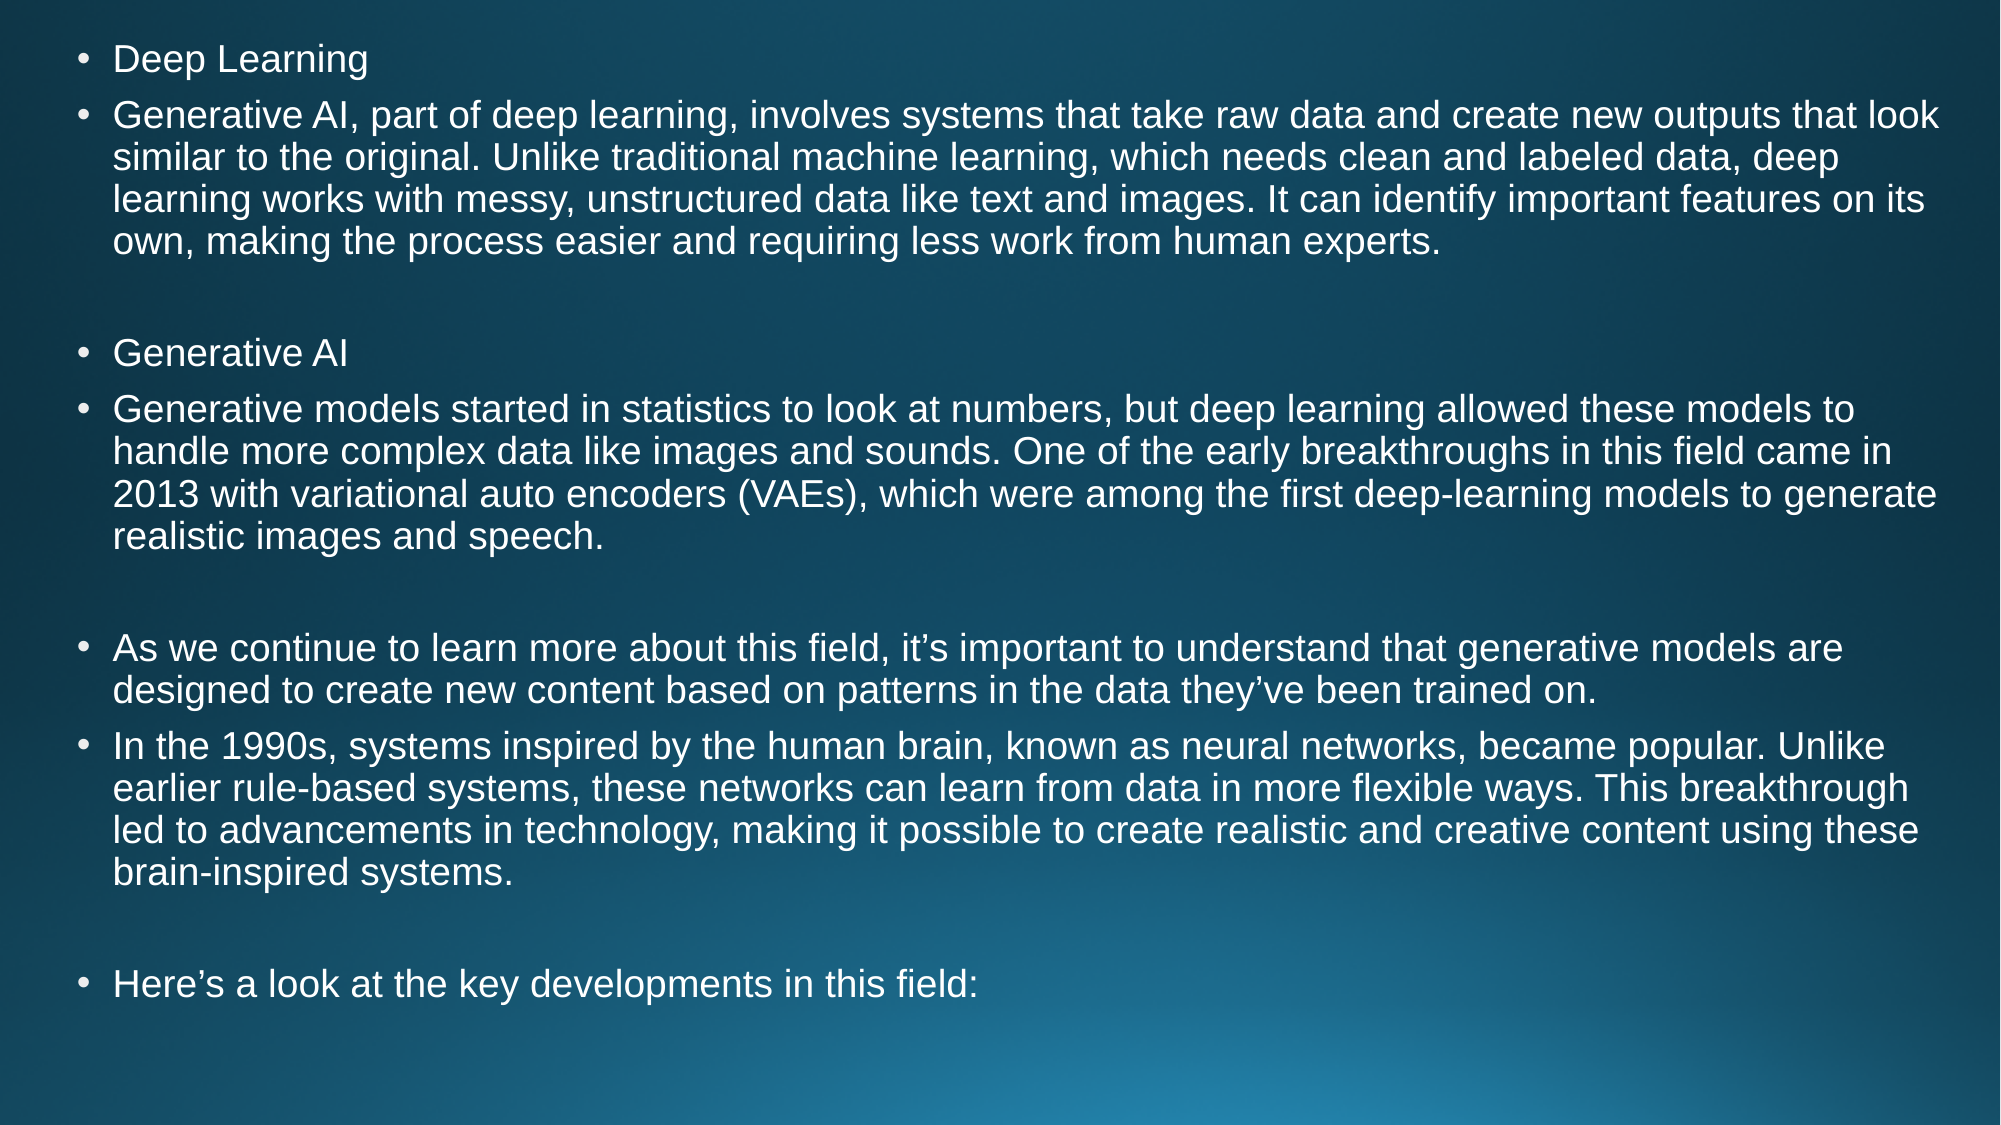

Deep Learning
Generative AI, part of deep learning, involves systems that take raw data and create new outputs that look similar to the original. Unlike traditional machine learning, which needs clean and labeled data, deep learning works with messy, unstructured data like text and images. It can identify important features on its own, making the process easier and requiring less work from human experts.

Generative AI
Generative models started in statistics to look at numbers, but deep learning allowed these models to handle more complex data like images and sounds. One of the early breakthroughs in this field came in 2013 with variational auto encoders (VAEs), which were among the first deep-learning models to generate realistic images and speech.

As we continue to learn more about this field, it’s important to understand that generative models are designed to create new content based on patterns in the data they’ve been trained on.
In the 1990s, systems inspired by the human brain, known as neural networks, became popular. Unlike earlier rule-based systems, these networks can learn from data in more flexible ways. This breakthrough led to advancements in technology, making it possible to create realistic and creative content using these brain-inspired systems.

Here’s a look at the key developments in this field: